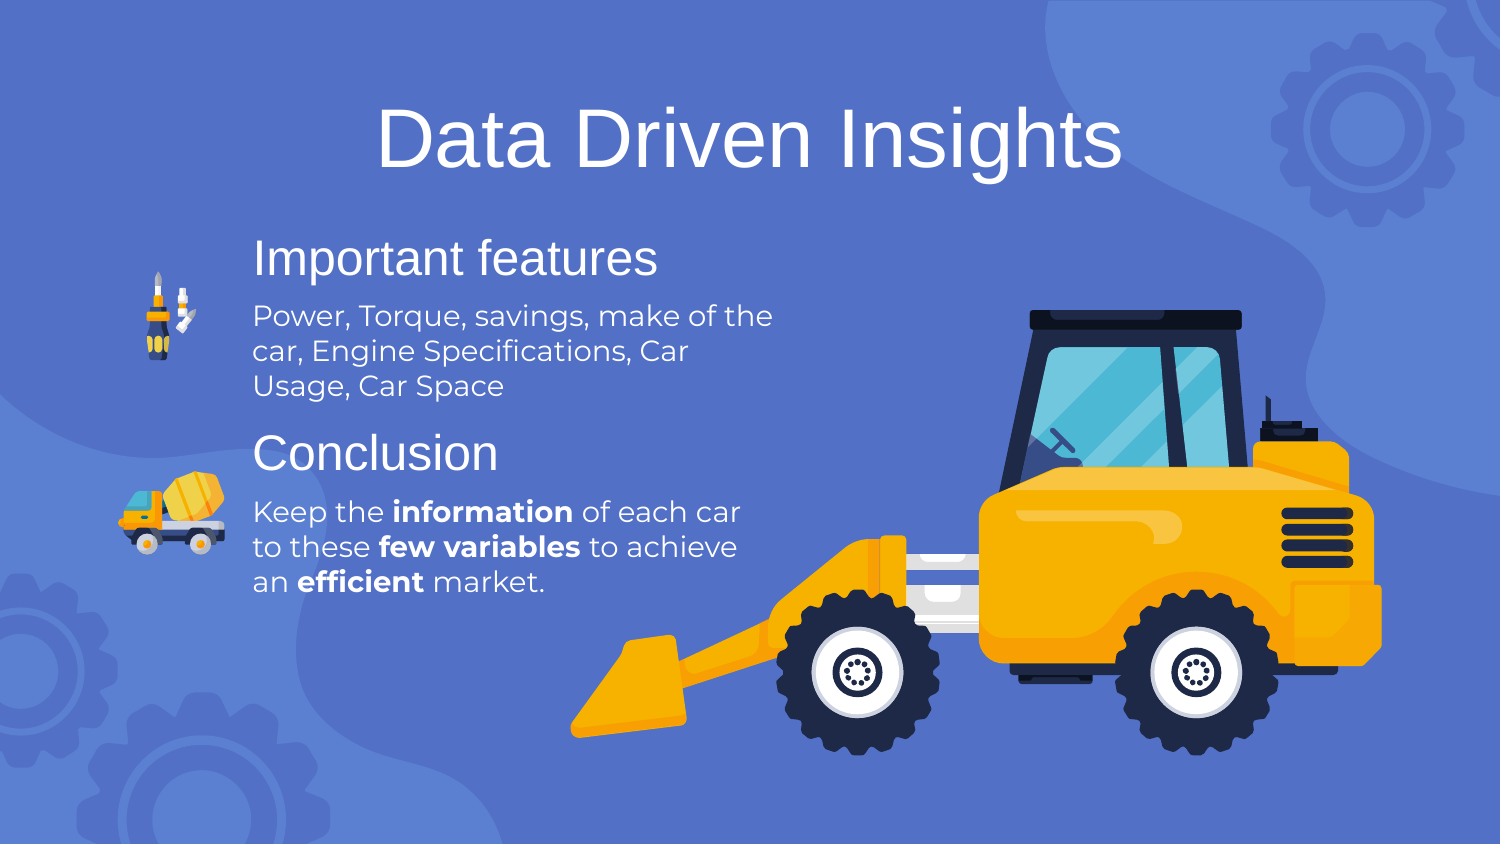

# Data Driven Insights
Important features

Power, Torque, savings, make of the car, Engine Specifications, Car Usage, Car Space

Conclusion

Keep the information of each car to these few variables to achieve an efficient market.